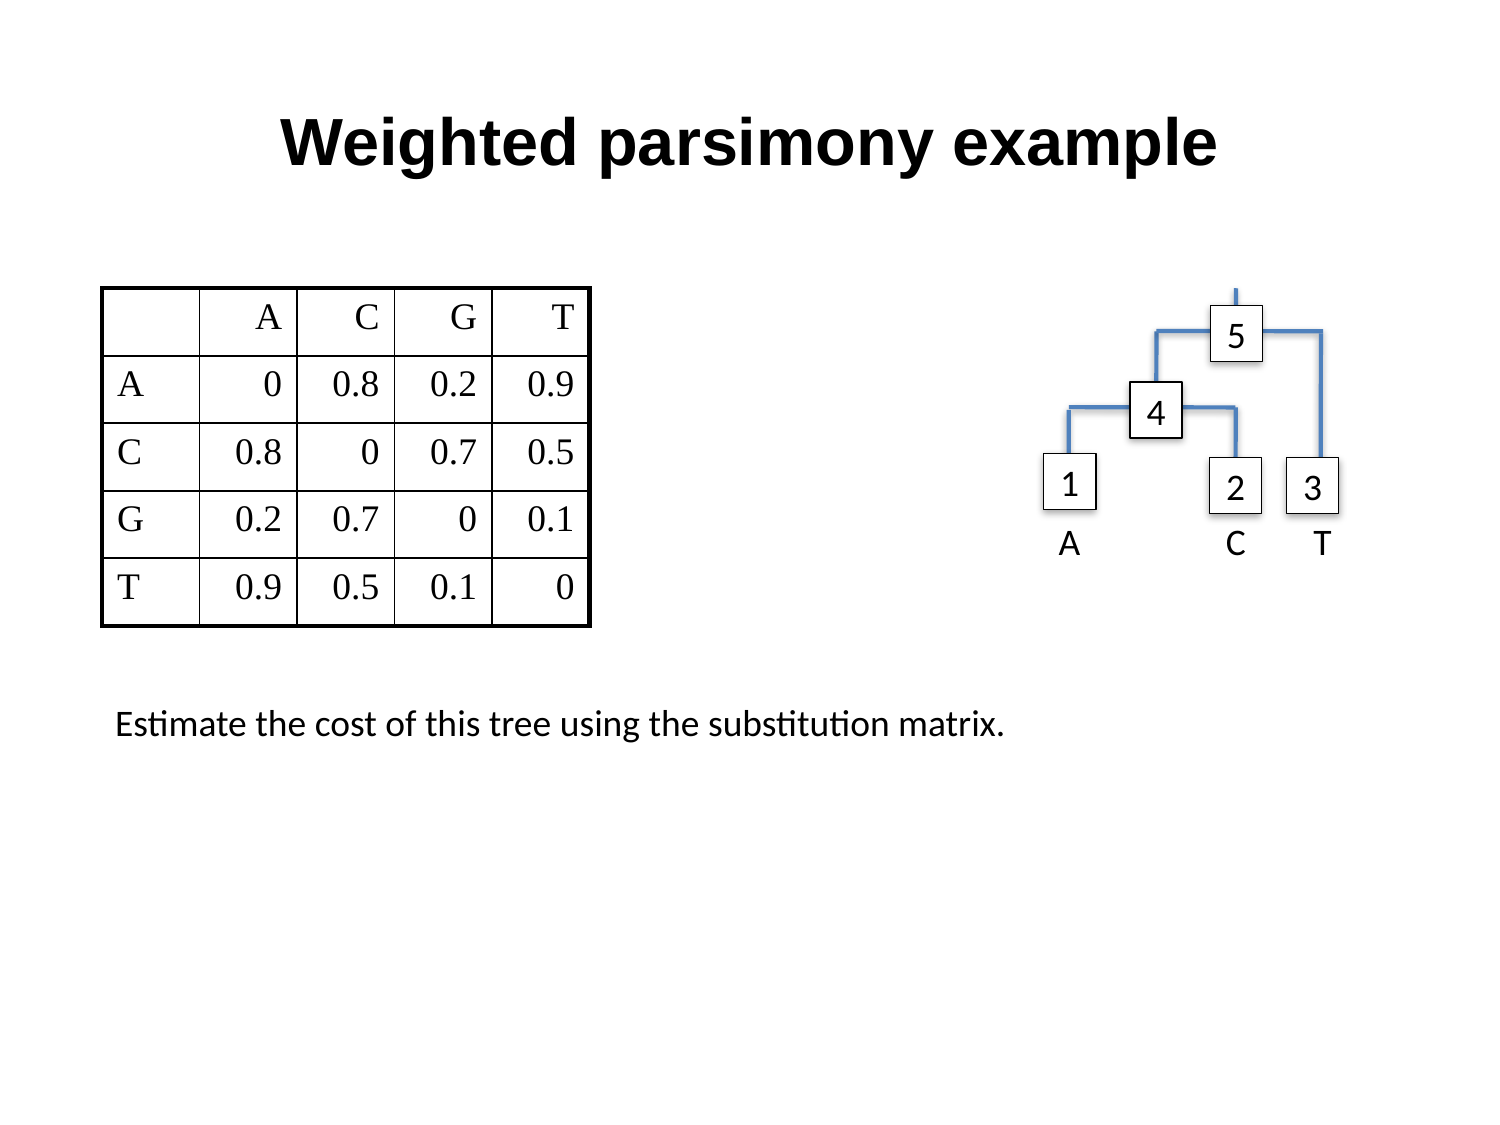

# Weighted parsimony example
|  | A | C | G | T |
| --- | --- | --- | --- | --- |
| A | 0 | 0.8 | 0.2 | 0.9 |
| C | 0.8 | 0 | 0.7 | 0.5 |
| G | 0.2 | 0.7 | 0 | 0.1 |
| T | 0.9 | 0.5 | 0.1 | 0 |
5
4
1
2
3
A
C
T
Estimate the cost of this tree using the substitution matrix.